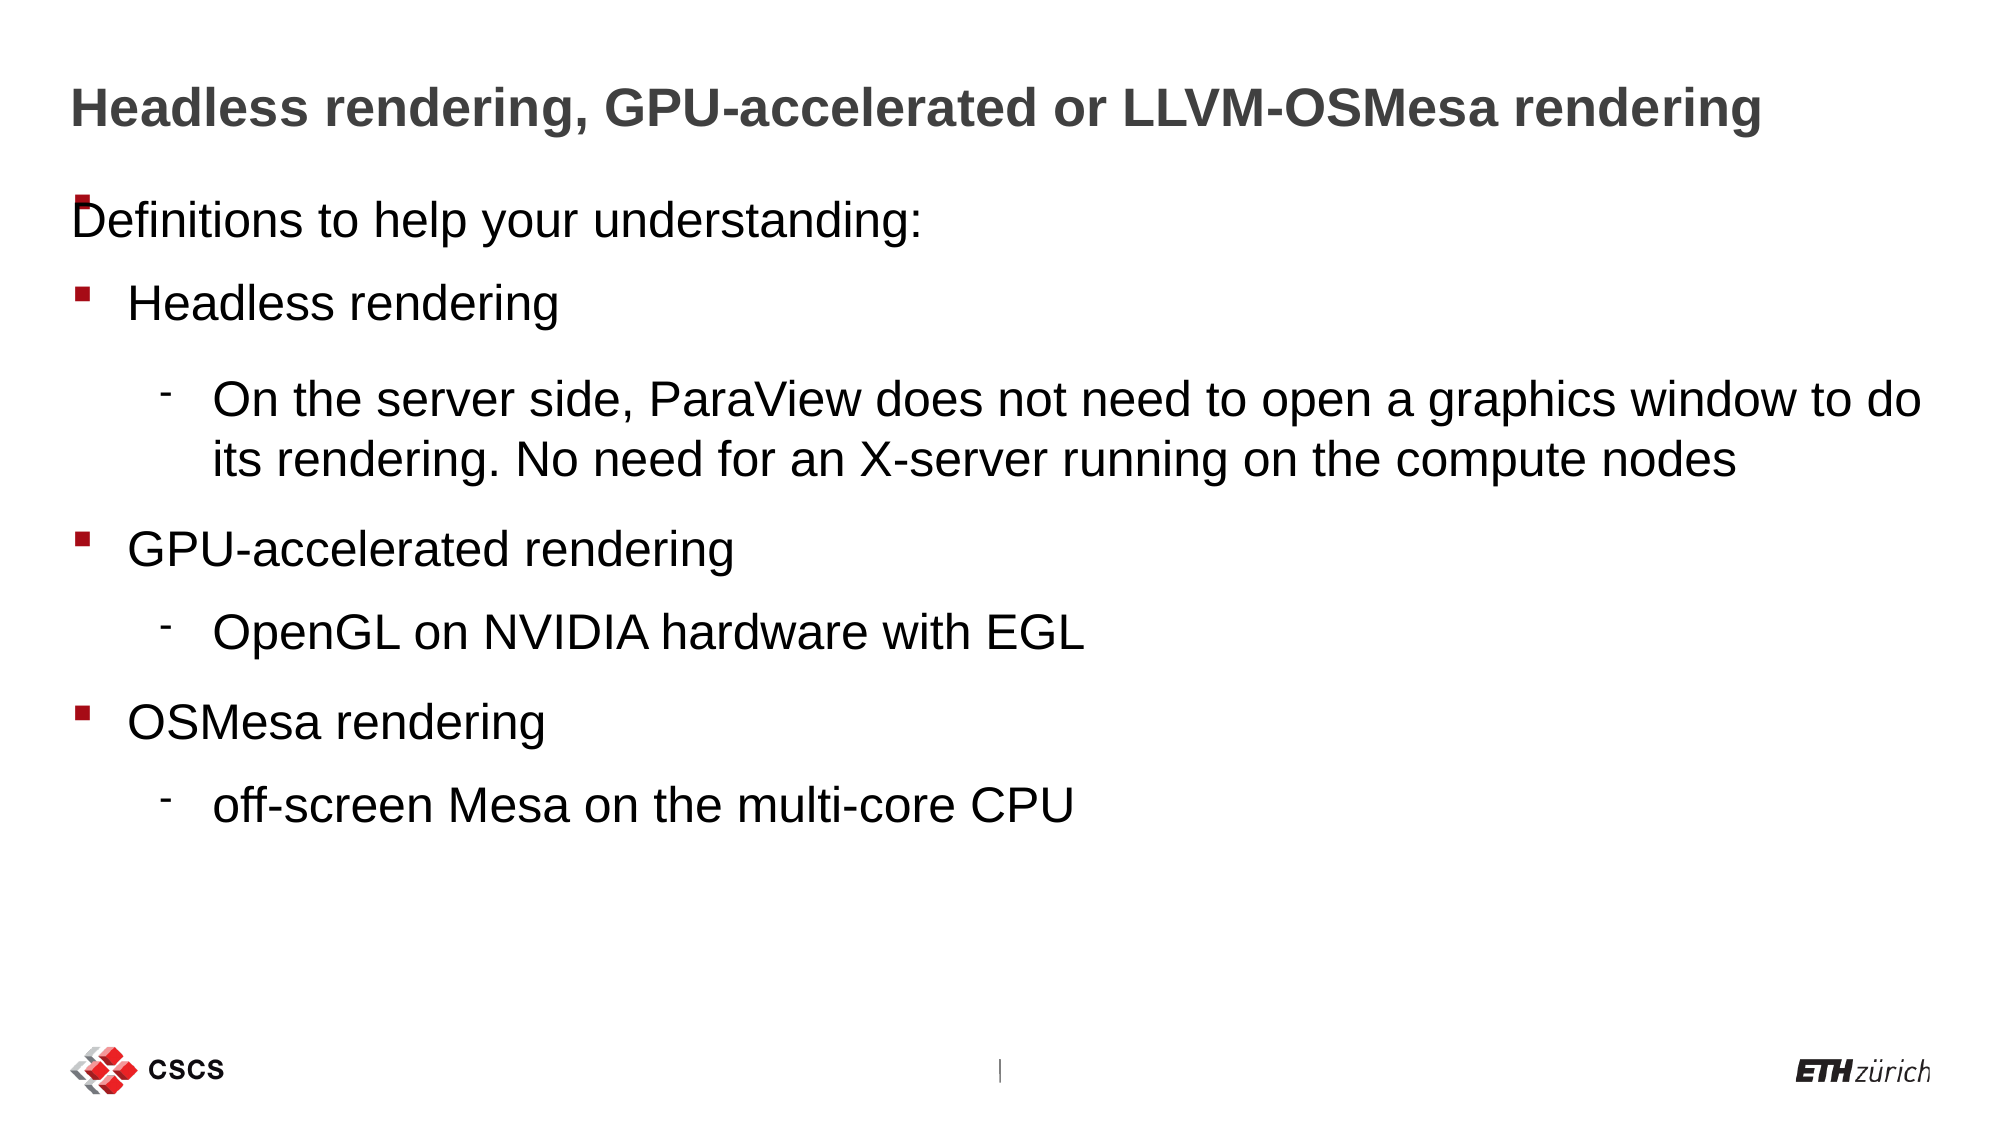

Headless rendering, GPU-accelerated or LLVM-OSMesa rendering

Definitions to help your understanding:
Headless rendering
On the server side, ParaView does not need to open a graphics window to do its rendering. No need for an X-server running on the compute nodes
GPU-accelerated rendering
OpenGL on NVIDIA hardware with EGL
OSMesa rendering
off-screen Mesa on the multi-core CPU